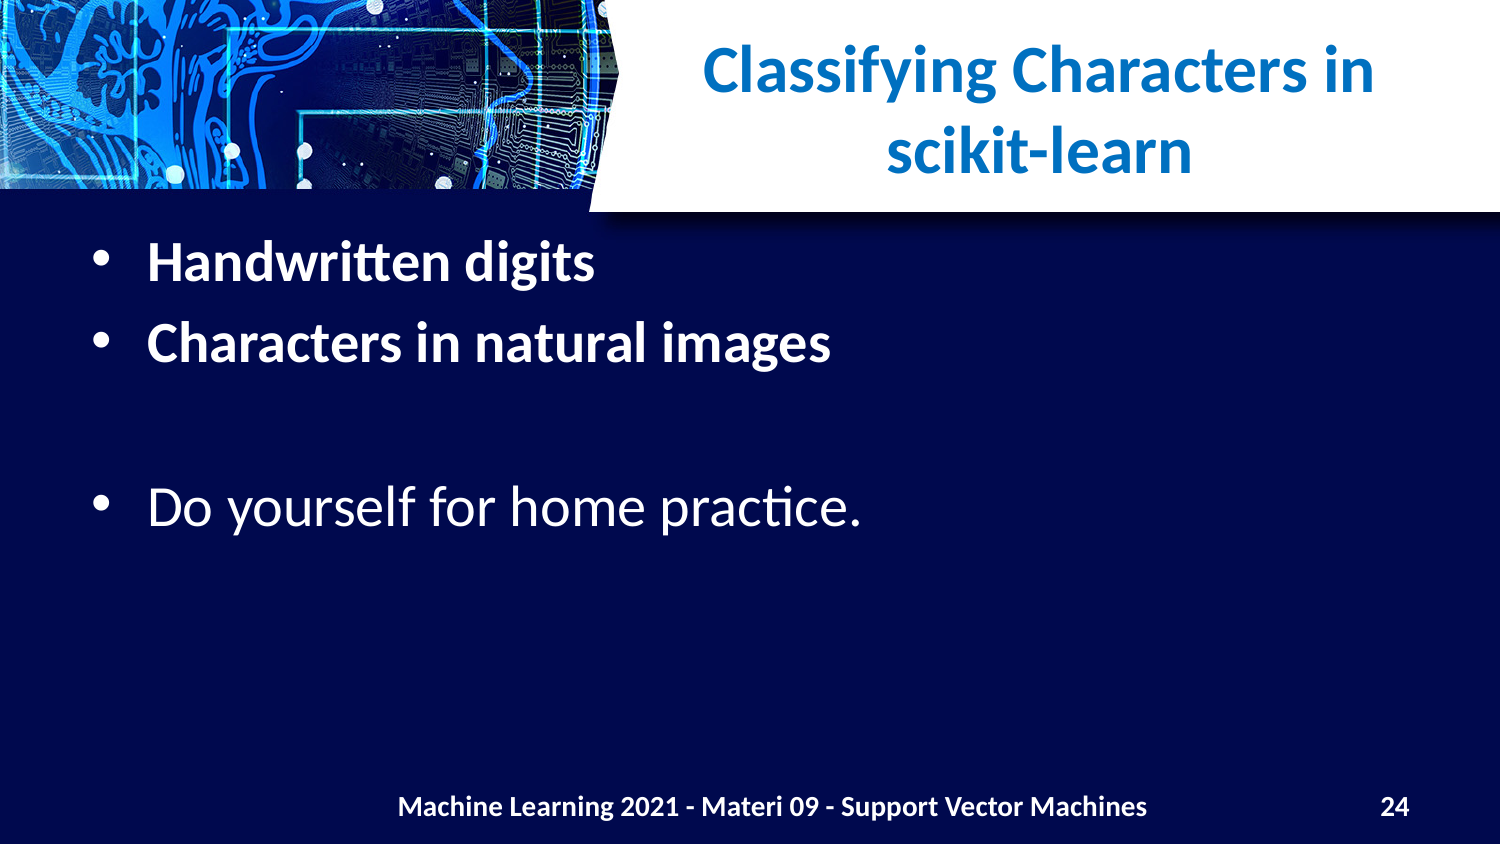

# Classifying Characters in scikit-learn
Handwritten digits
Characters in natural images

Do yourself for home practice.
Machine Learning 2021 - Materi 09 - Support Vector Machines
24